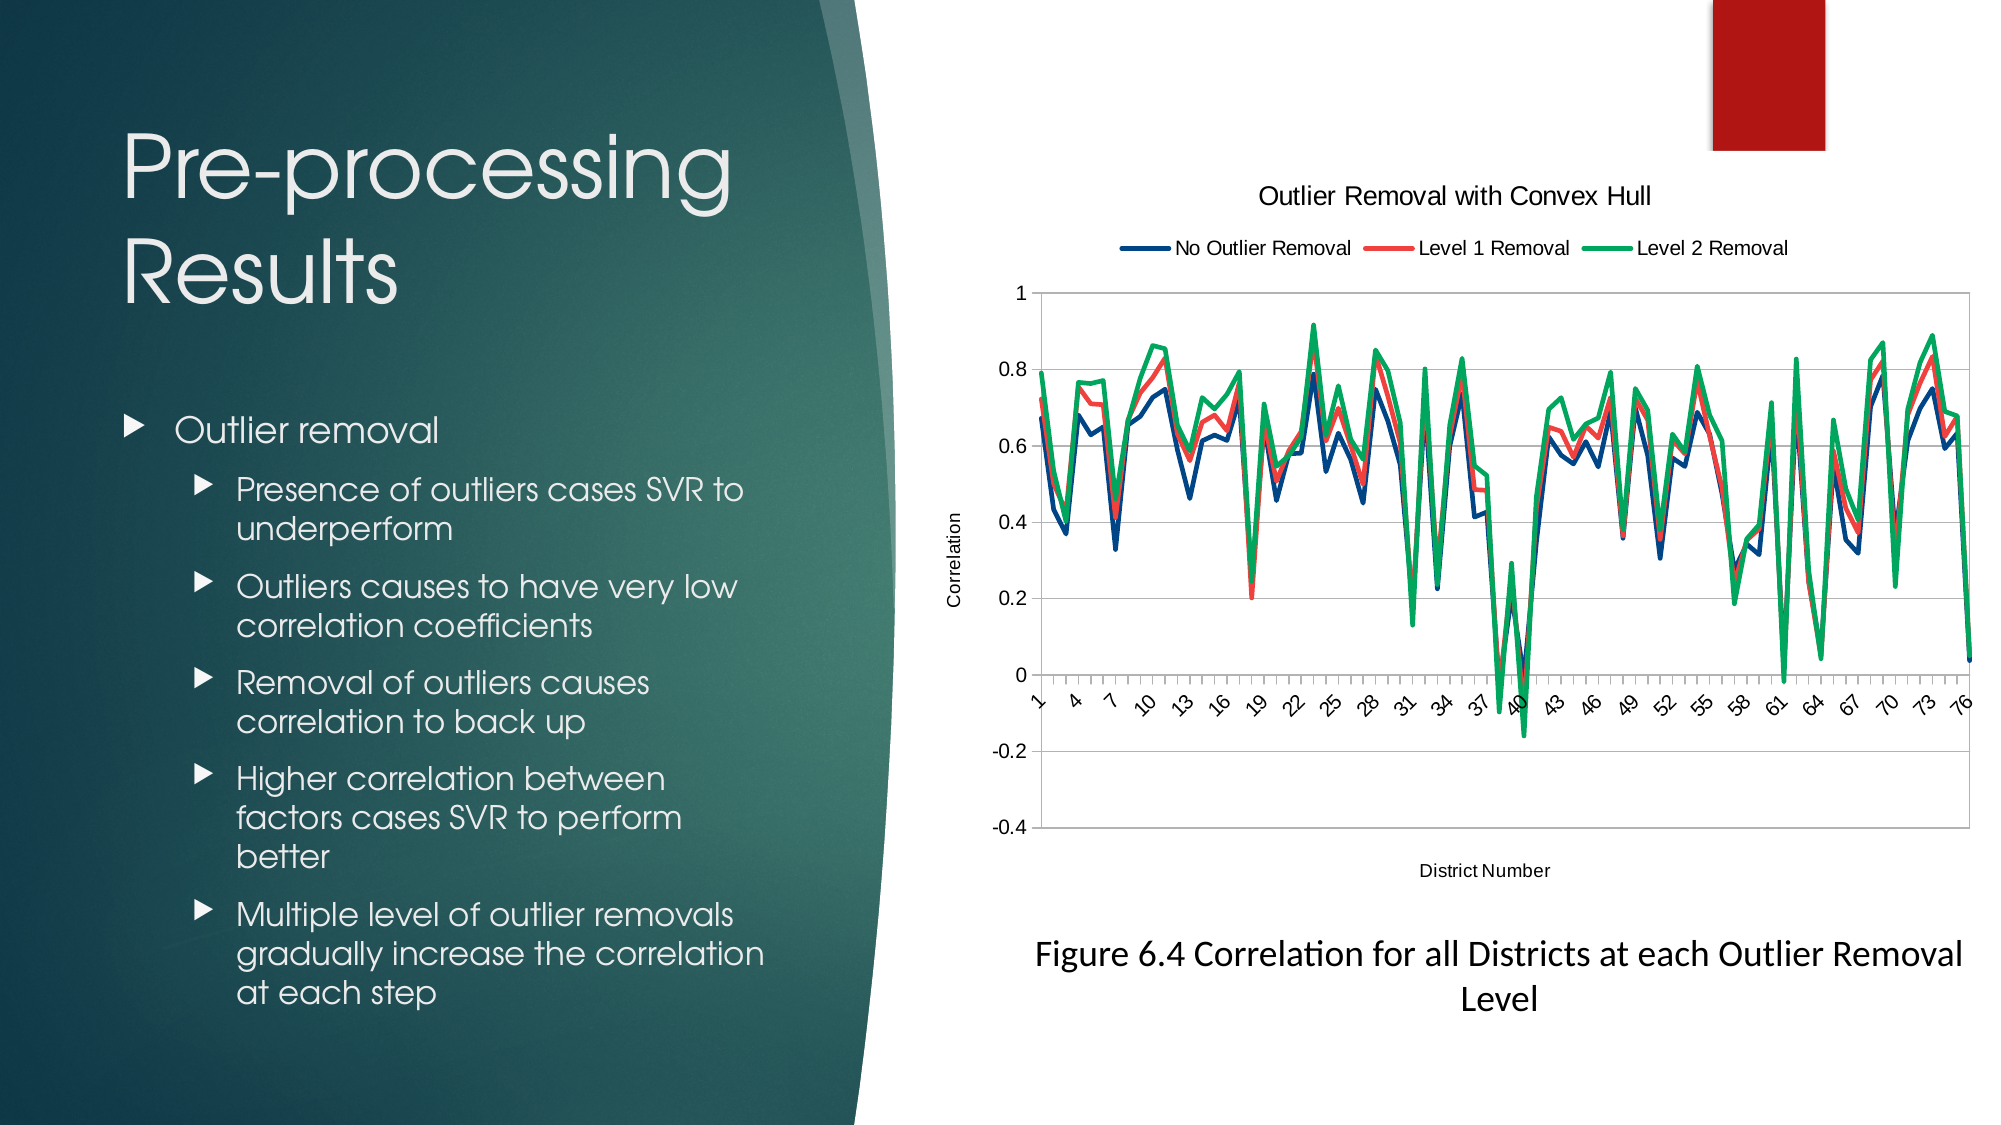

# Pre-processing Results

### Chart: Outlier Removal with Convex Hull

| Category | No Outlier Removal | Level 1 Removal | Level 2 Removal |
|---|---|---|---|
Outlier removal
Presence of outliers cases SVR to underperform
Outliers causes to have very low correlation coefficients
Removal of outliers causes correlation to back up
Higher correlation between factors cases SVR to perform better
Multiple level of outlier removals gradually increase the correlation at each step

Figure 6.4 Correlation for all Districts at each Outlier Removal Level